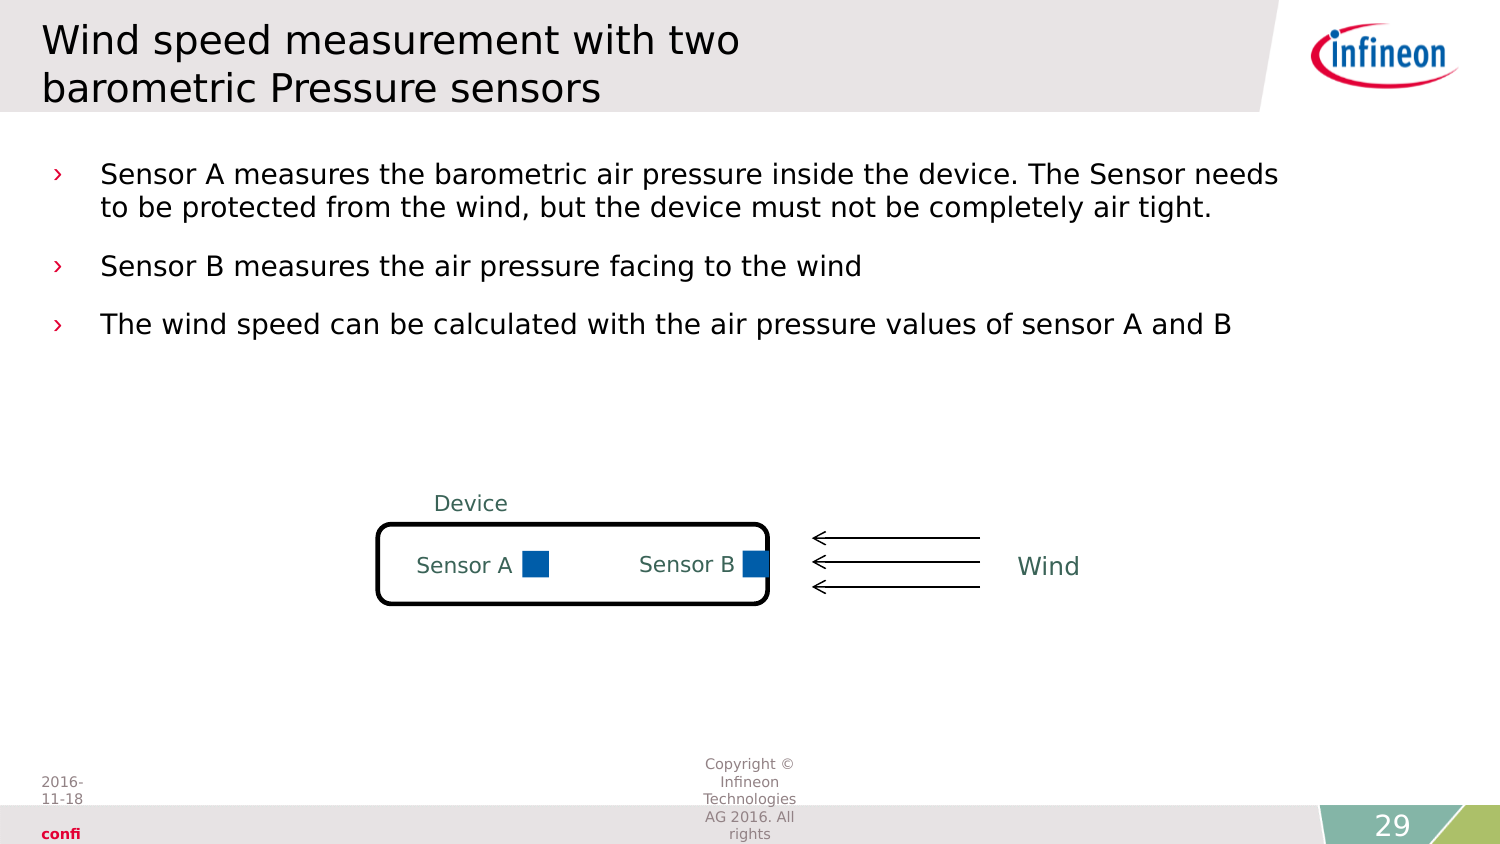

# Wind speed measurement with two barometric Pressure sensors
Sensor A measures the barometric air pressure inside the device. The Sensor needs to be protected from the wind, but the device must not be completely air tight.
Sensor B measures the air pressure facing to the wind
The wind speed can be calculated with the air pressure values of sensor A and B
Device

Wind
Sensor B
Sensor A

2016-11-18   confidential
Copyright © Infineon Technologies AG 2016. All rights reserved.   Infineon Proprietary
29